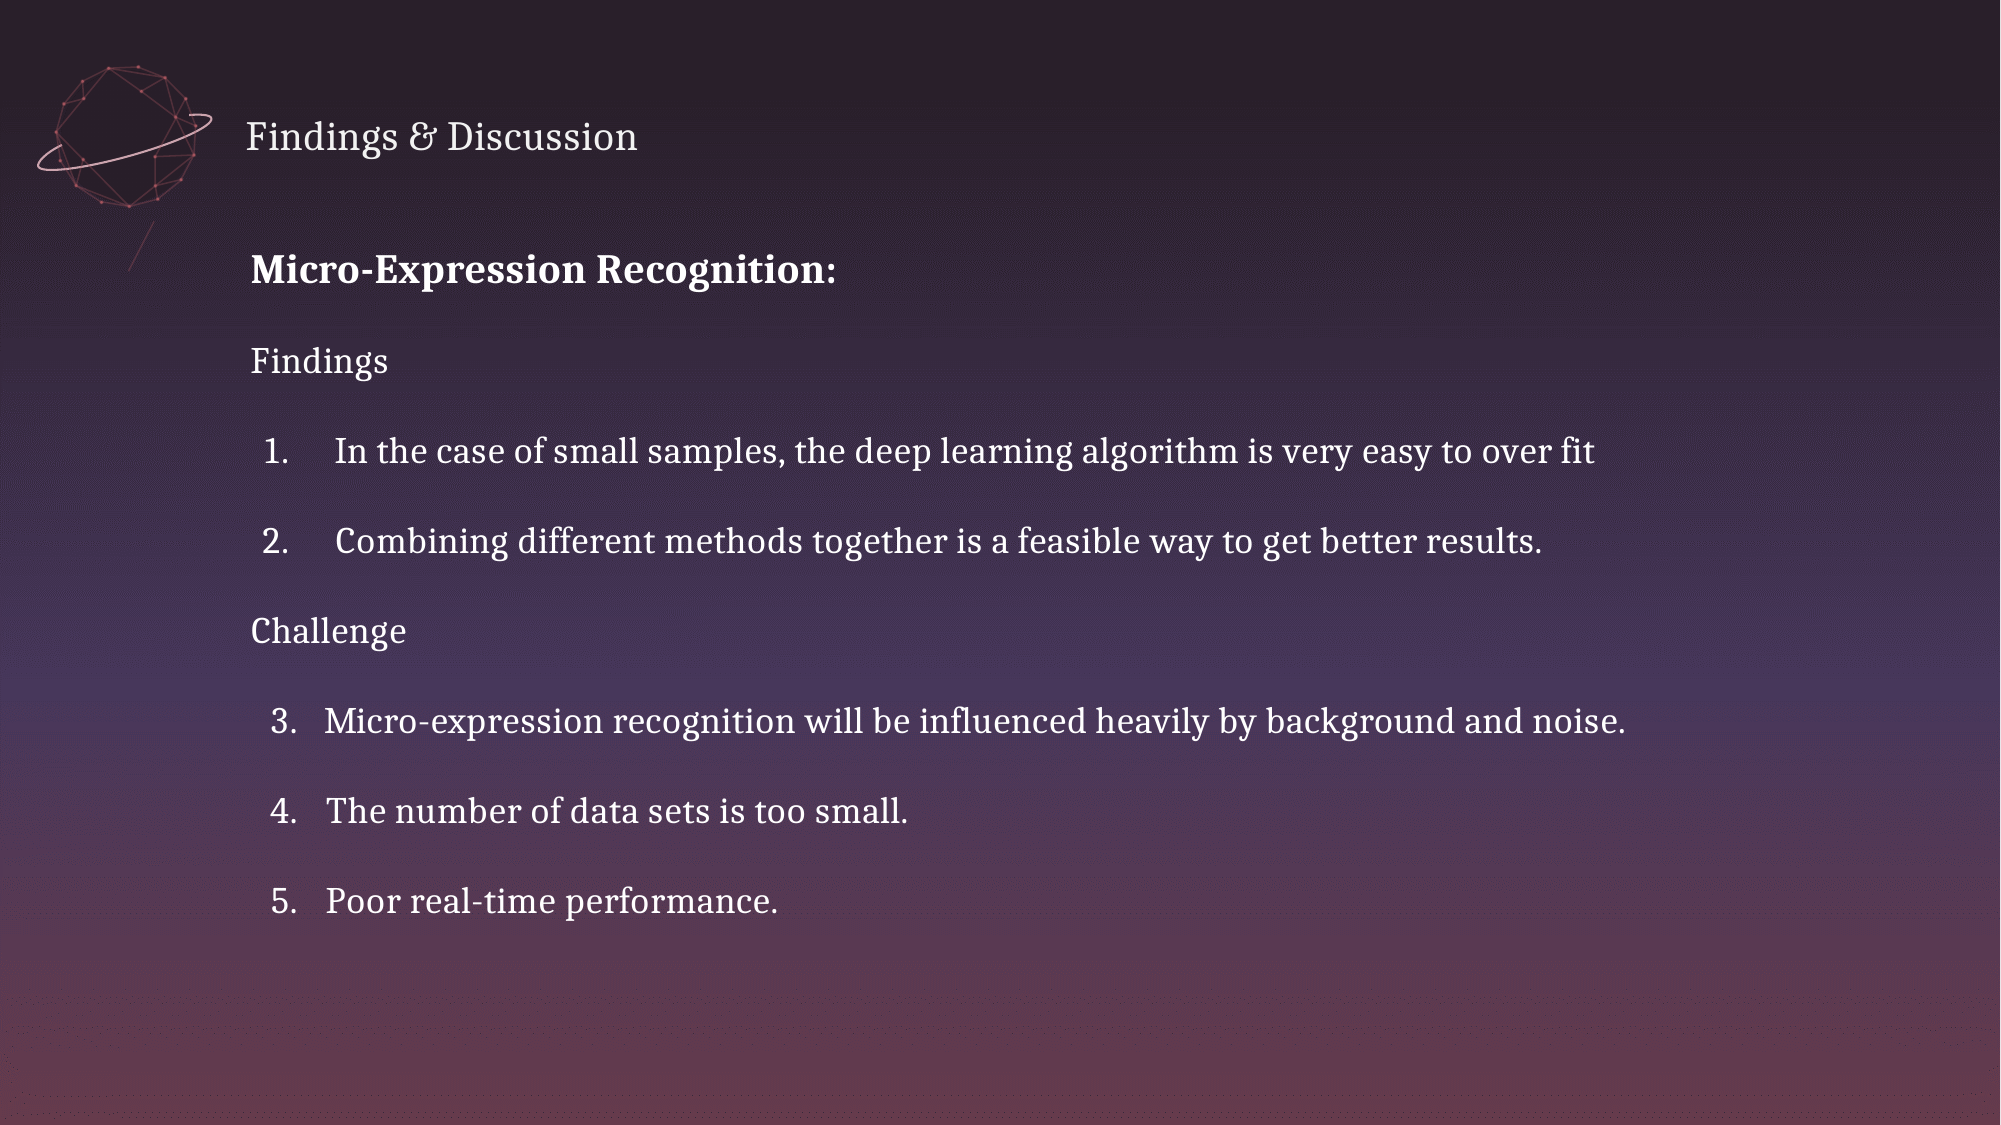

Findings & Discussion
Micro-Expression Recognition:

Findings

In the case of small samples, the deep learning algorithm is very easy to over fit

Combining different methods together is a feasible way to get better results.

Challenge

Micro-expression recognition will be influenced heavily by background and noise.

The number of data sets is too small.

Poor real-time performance.

Facial expressions play an important role in emotion recognition and are used to recognize people in non-verbal communication. They are very important in daily emotional communication, second only to tone. They are also indicators of emotion, allowing a person to express an emotional state. People can immediately recognize a person’s emotional state. Therefore, information about facial expressions is usually used in automatic systems for emotion recognition.
The human face is the most exposed part of the body, allowing the use of computer vision systems to analyze facial images to identify emotions. Changes in lighting conditions and head position are the main factors that affect the quality of emotion recognition systems that use cameras. Methods based on two-dimensional image analysis are particularly sensitive to these factors. The method of realizing a three-dimensional face model is more promising.